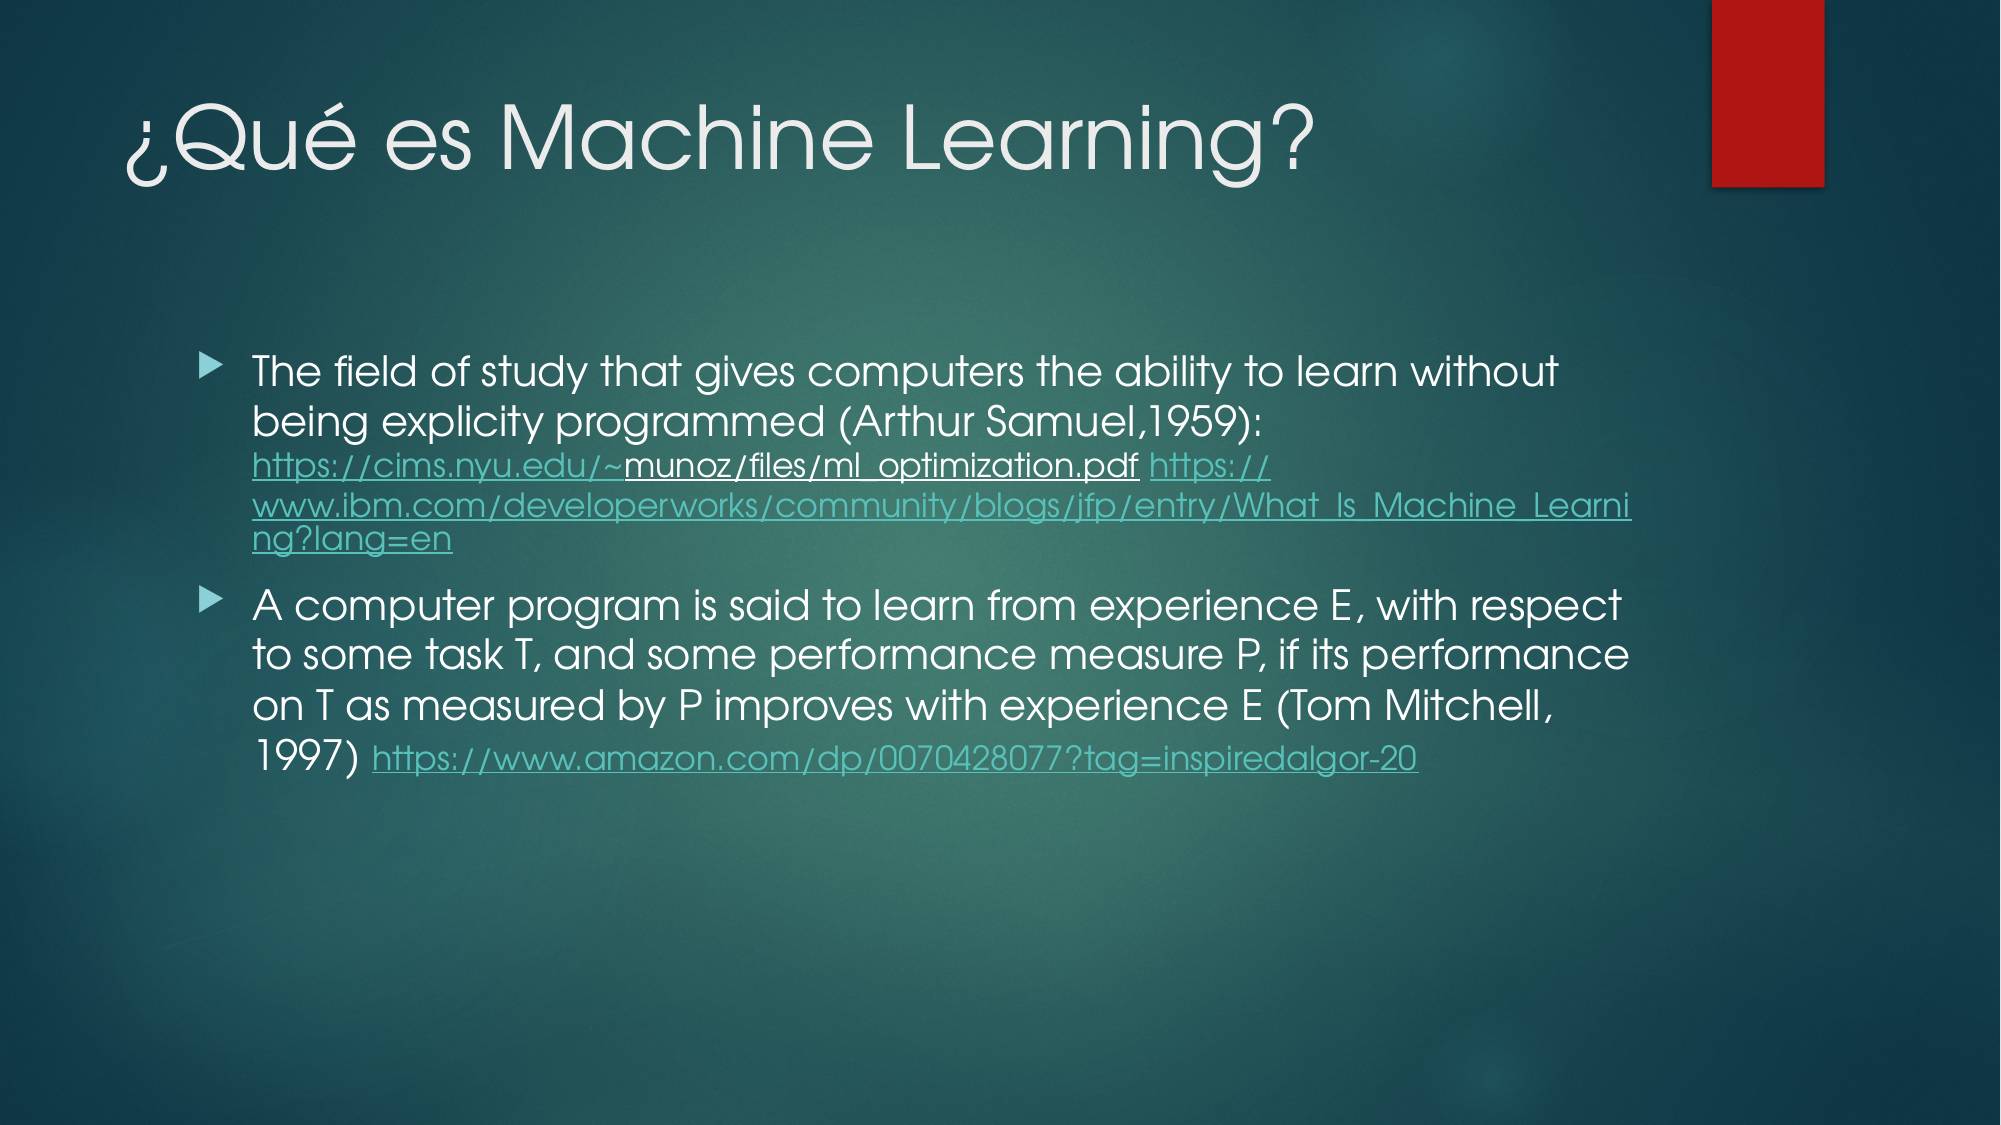

# ¿Qué es Machine Learning?
The field of study that gives computers the ability to learn without being explicity programmed (Arthur Samuel,1959): https://cims.nyu.edu/~munoz/files/ml_optimization.pdf https://www.ibm.com/developerworks/community/blogs/jfp/entry/What_Is_Machine_Learning?lang=en
A computer program is said to learn from experience E, with respect to some task T, and some performance measure P, if its performance on T as measured by P improves with experience E (Tom Mitchell, 1997) https://www.amazon.com/dp/0070428077?tag=inspiredalgor-20